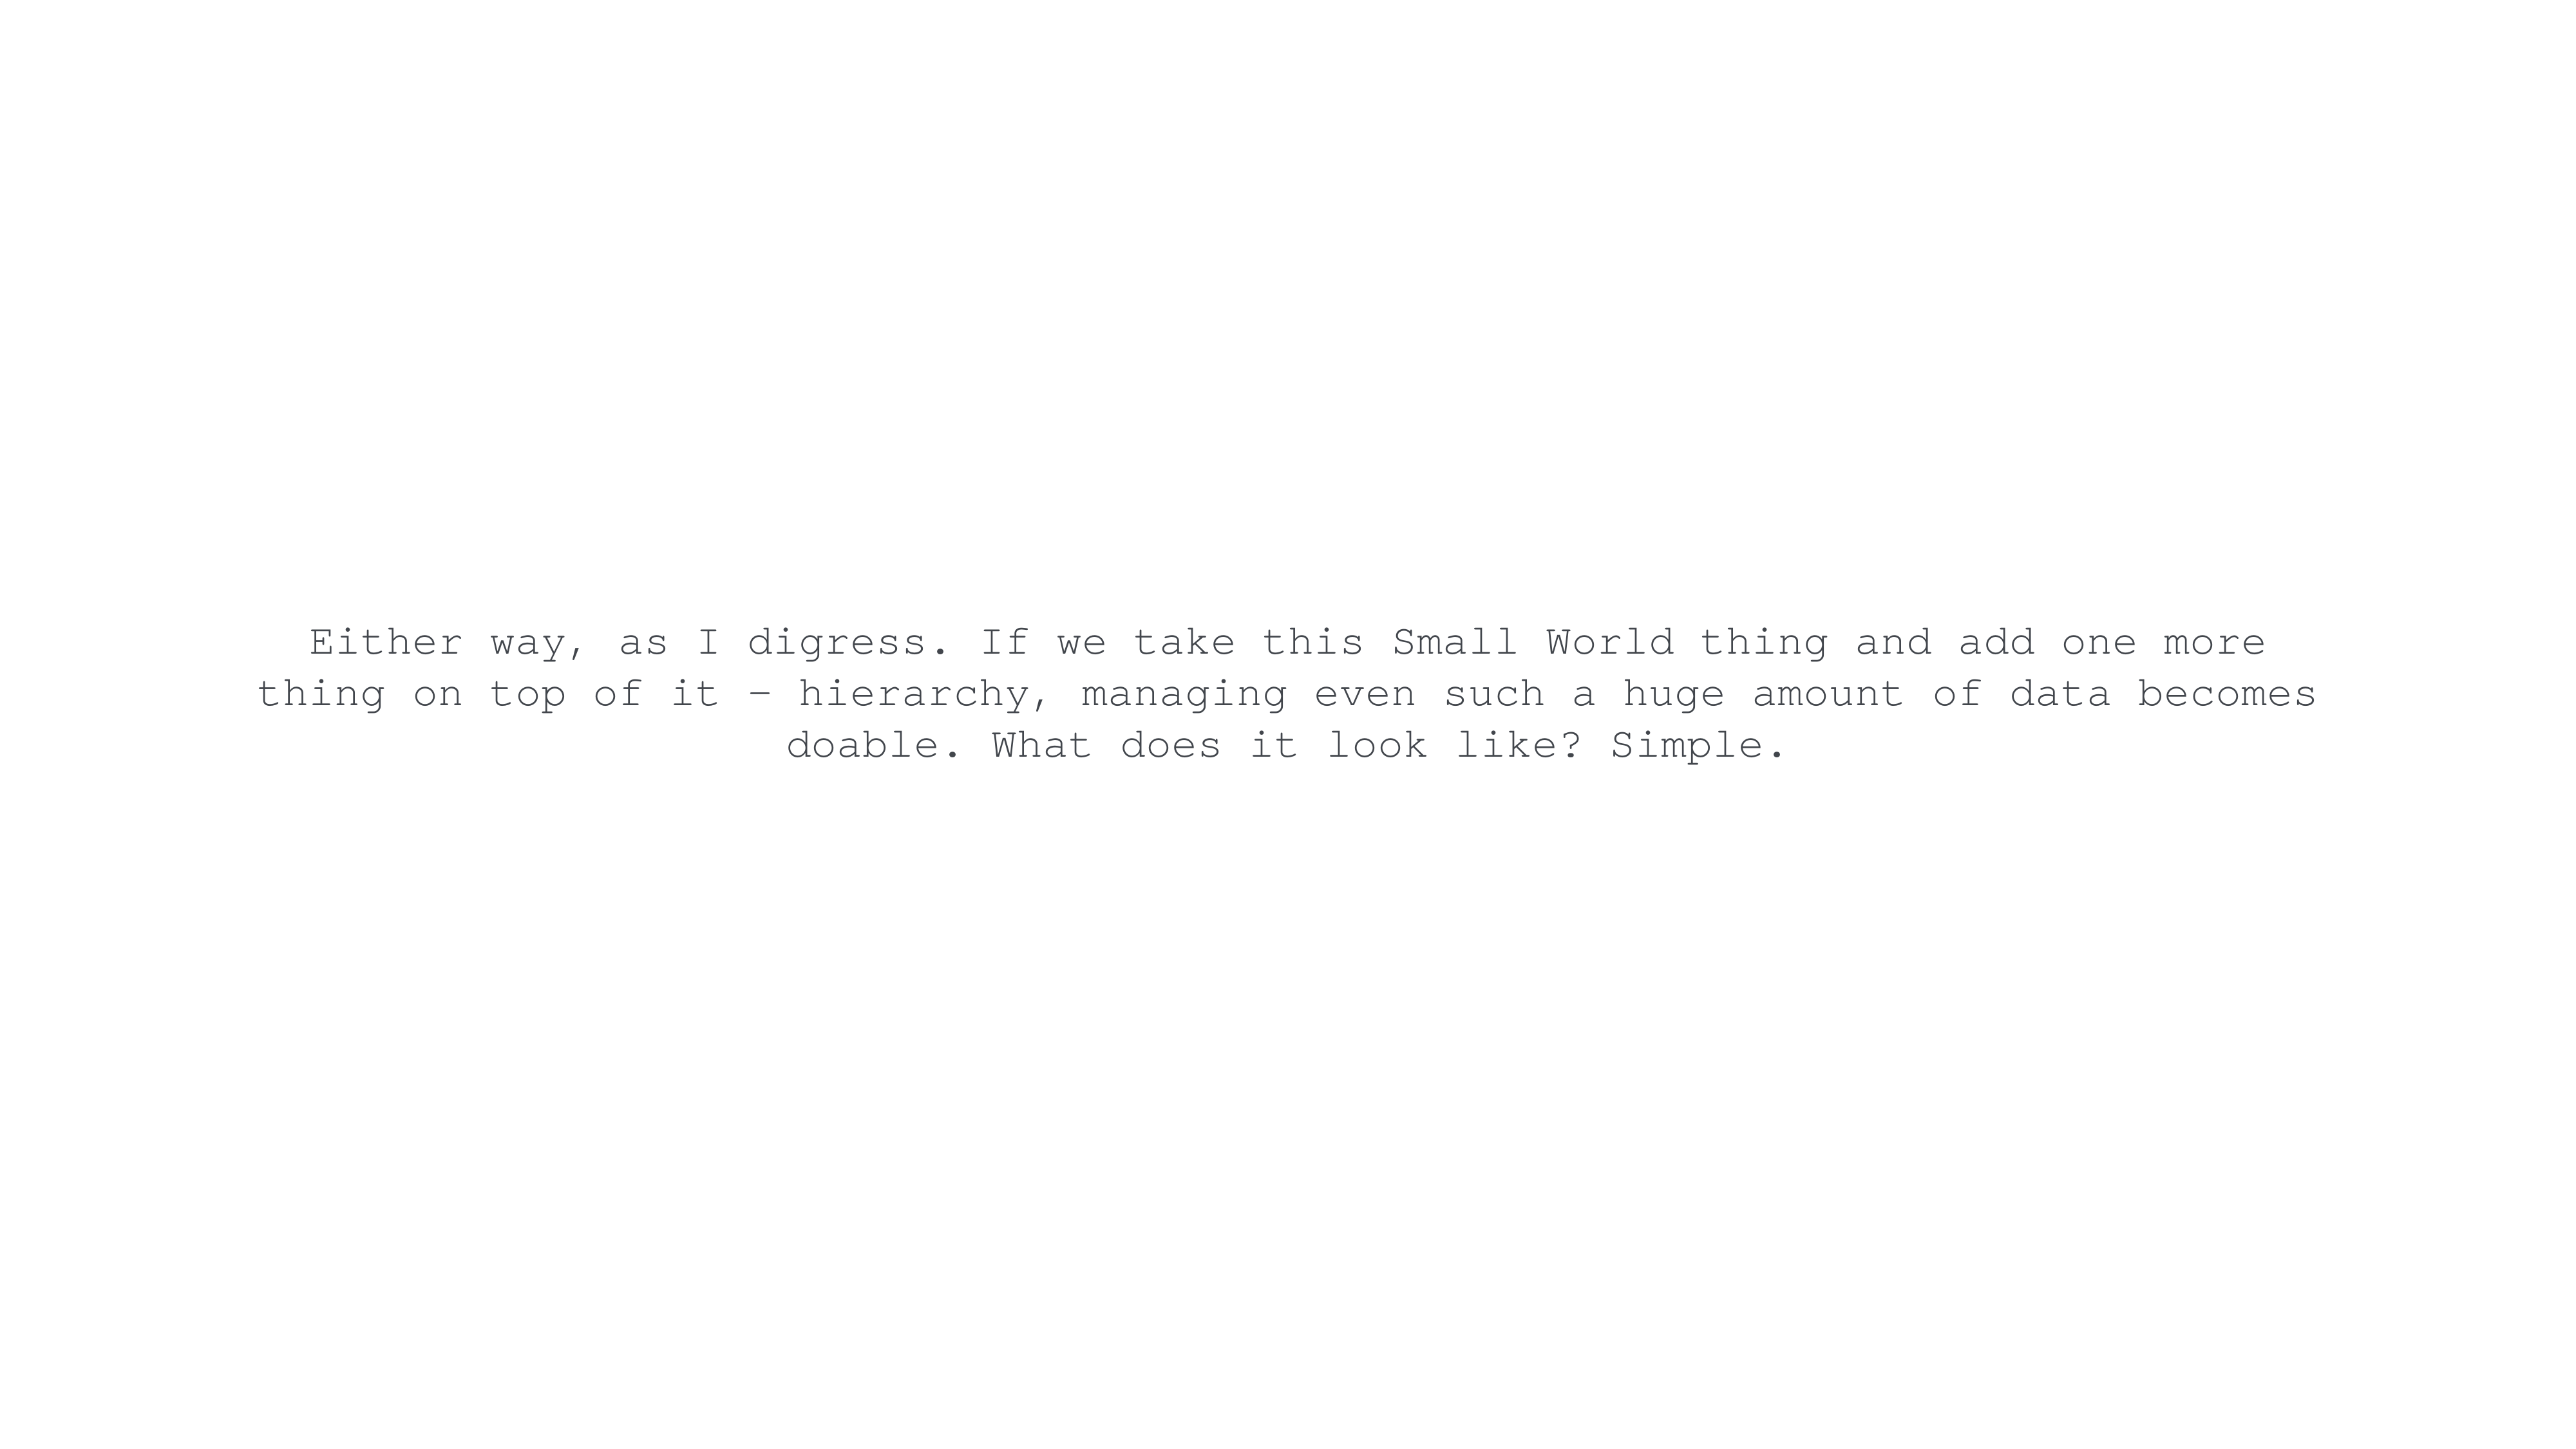

Either way, as I digress. If we take this Small World thing and add one more thing on top of it - hierarchy, managing even such a huge amount of data becomes doable. What does it look like? Simple.